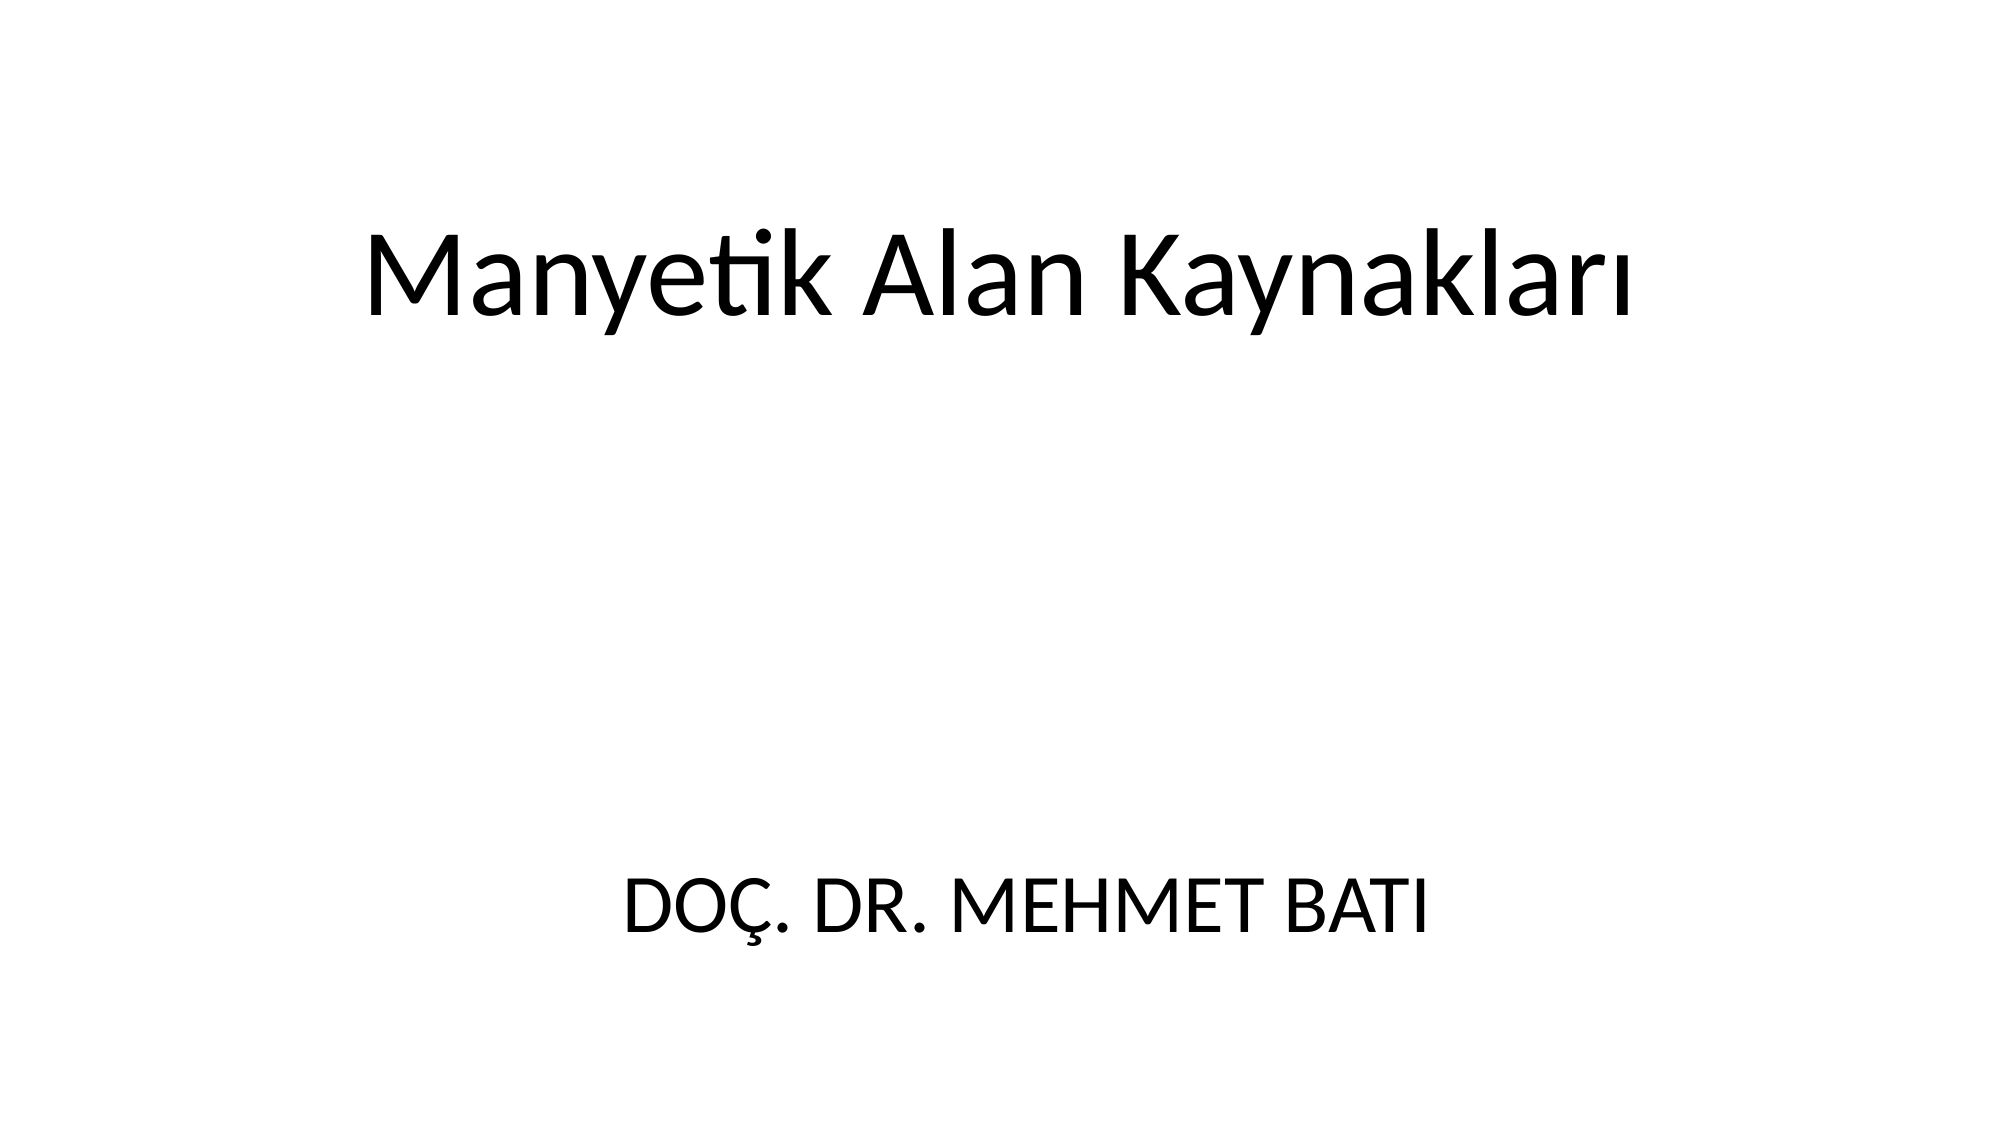

# Manyetik Alan Kaynakları
DOÇ. DR. MEHMET BATI